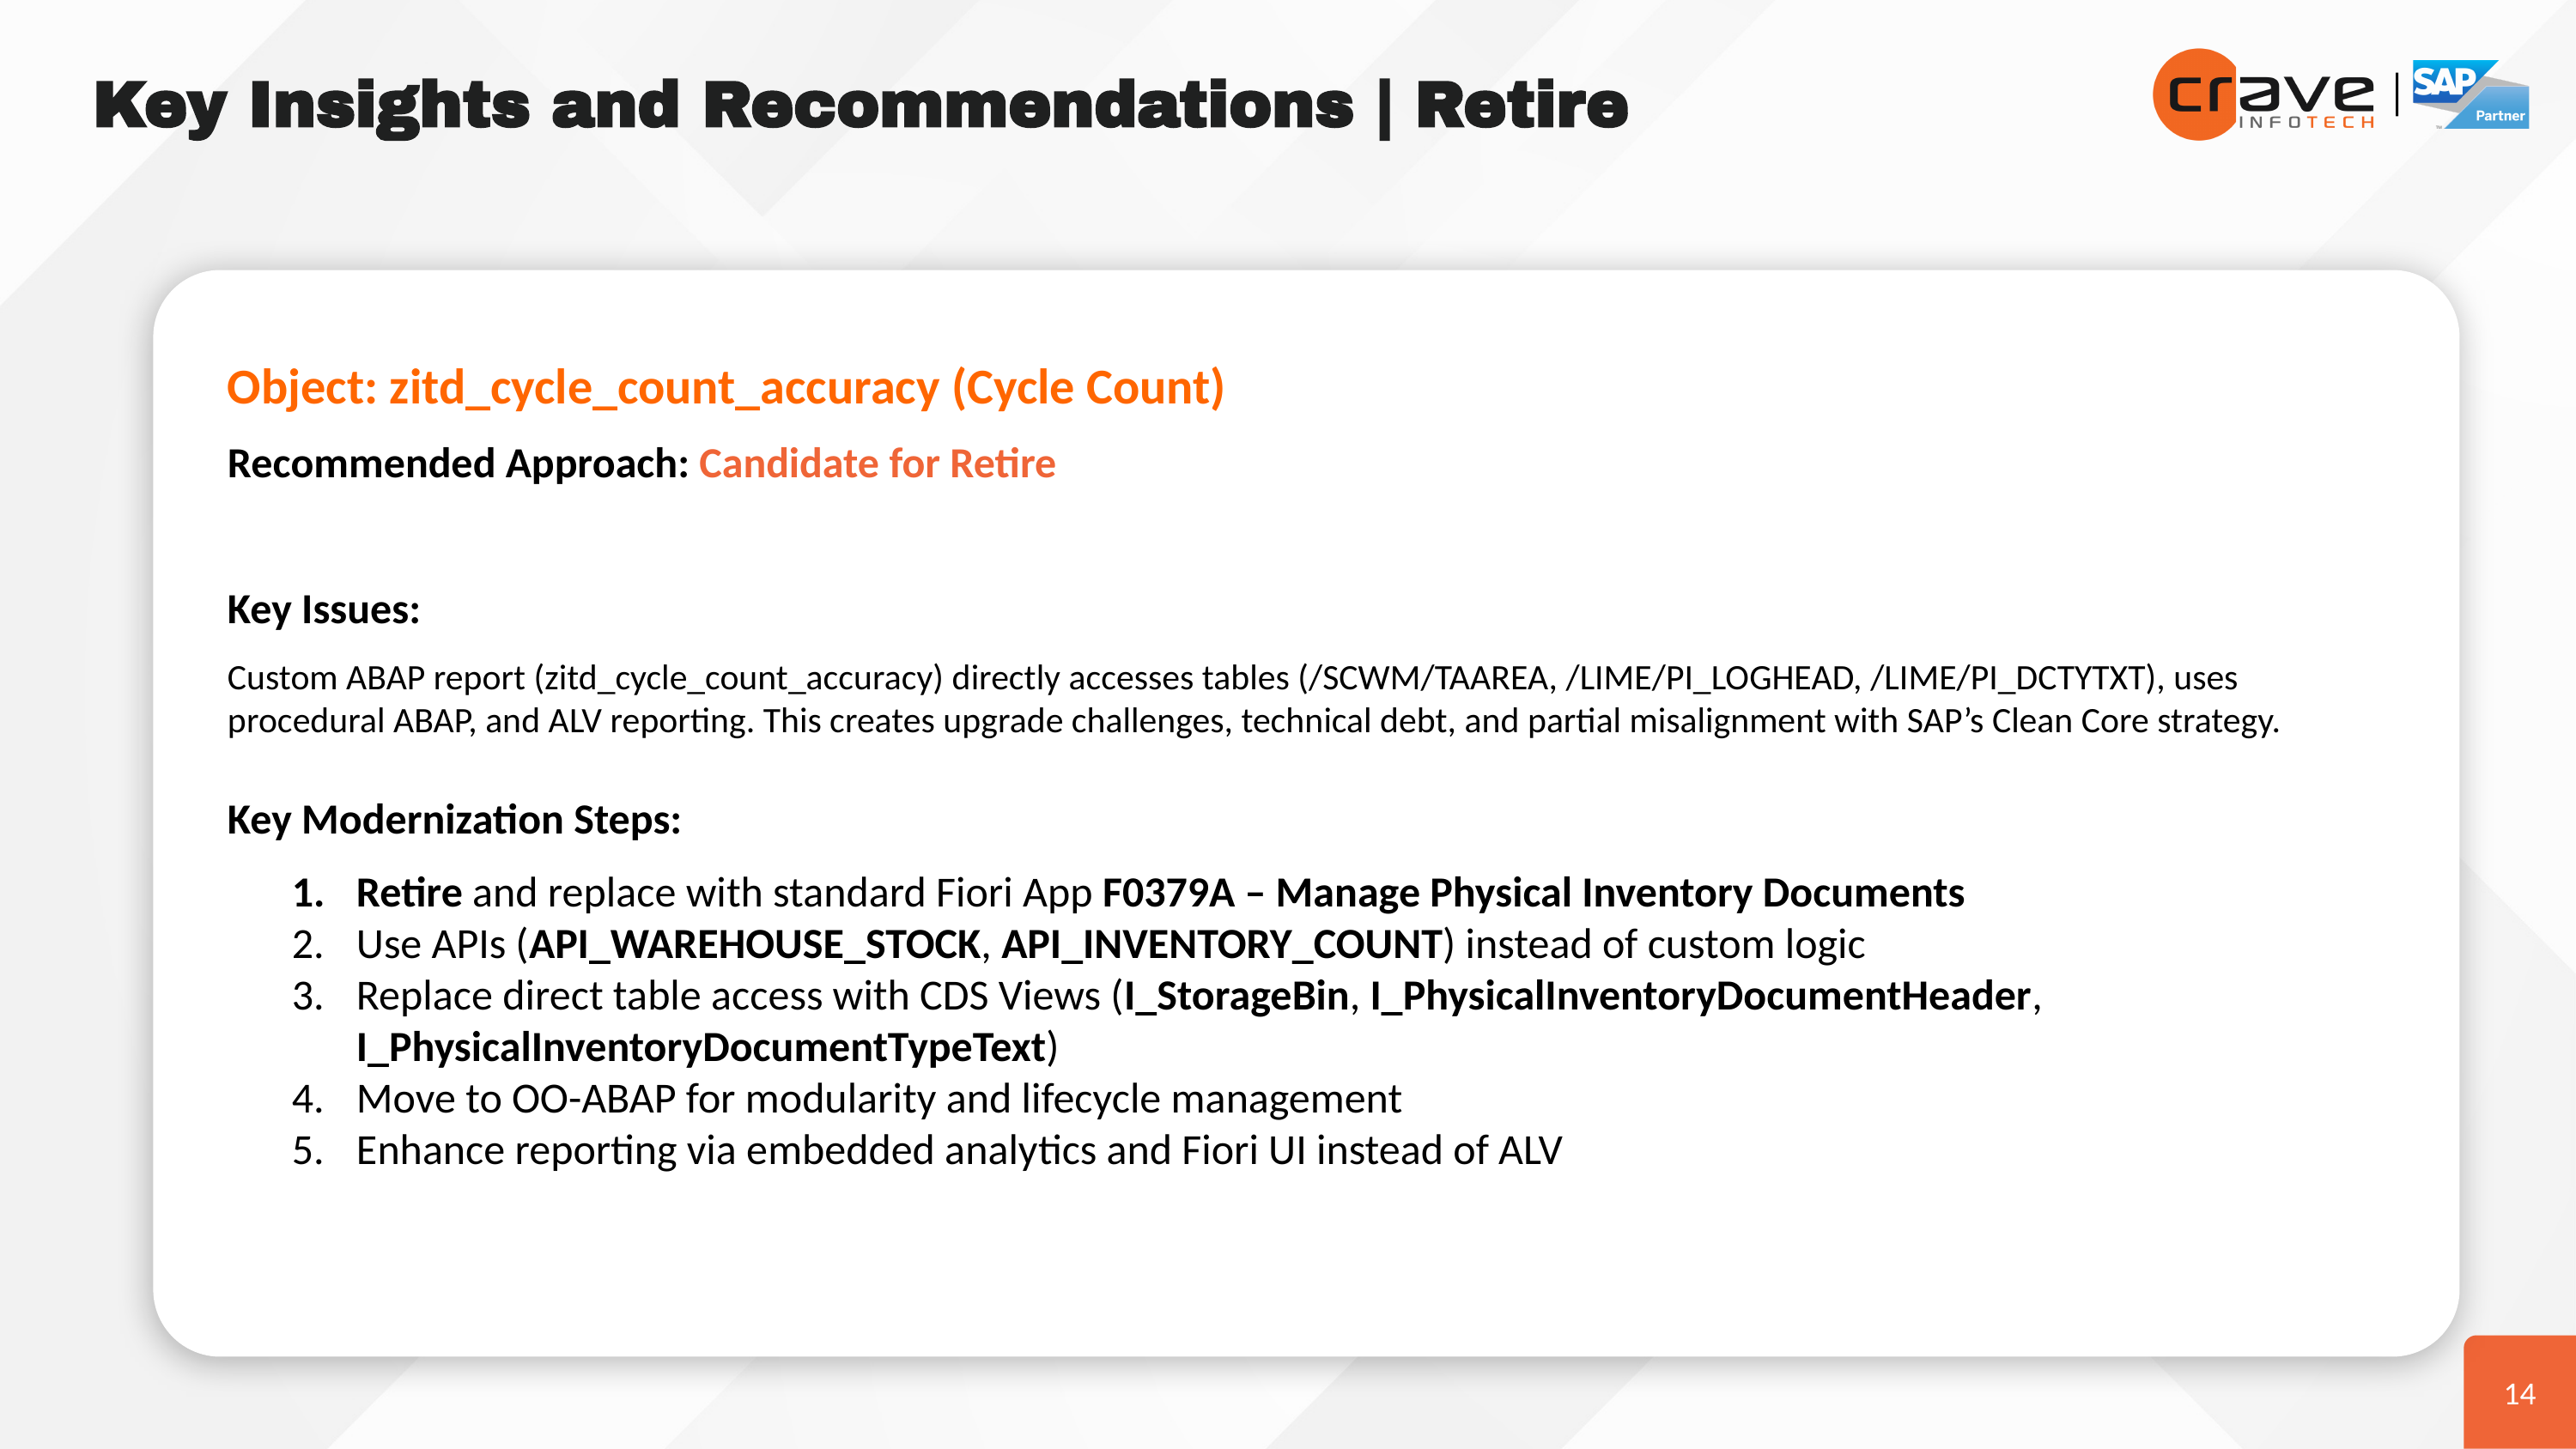

Key Insights and Recommendations | Retire

Object: zitd_cycle_count_accuracy (Cycle Count)
Recommended Approach: Candidate for Retire

Key Issues:
Custom ABAP report (zitd_cycle_count_accuracy) directly accesses tables (/SCWM/TAAREA, /LIME/PI_LOGHEAD, /LIME/PI_DCTYTXT), uses procedural ABAP, and ALV reporting. This creates upgrade challenges, technical debt, and partial misalignment with SAP’s Clean Core strategy.

Key Modernization Steps:
Retire and replace with standard Fiori App F0379A – Manage Physical Inventory Documents
Use APIs (API_WAREHOUSE_STOCK, API_INVENTORY_COUNT) instead of custom logic
Replace direct table access with CDS Views (I_StorageBin, I_PhysicalInventoryDocumentHeader, I_PhysicalInventoryDocumentTypeText)
Move to OO-ABAP for modularity and lifecycle management
Enhance reporting via embedded analytics and Fiori UI instead of ALV